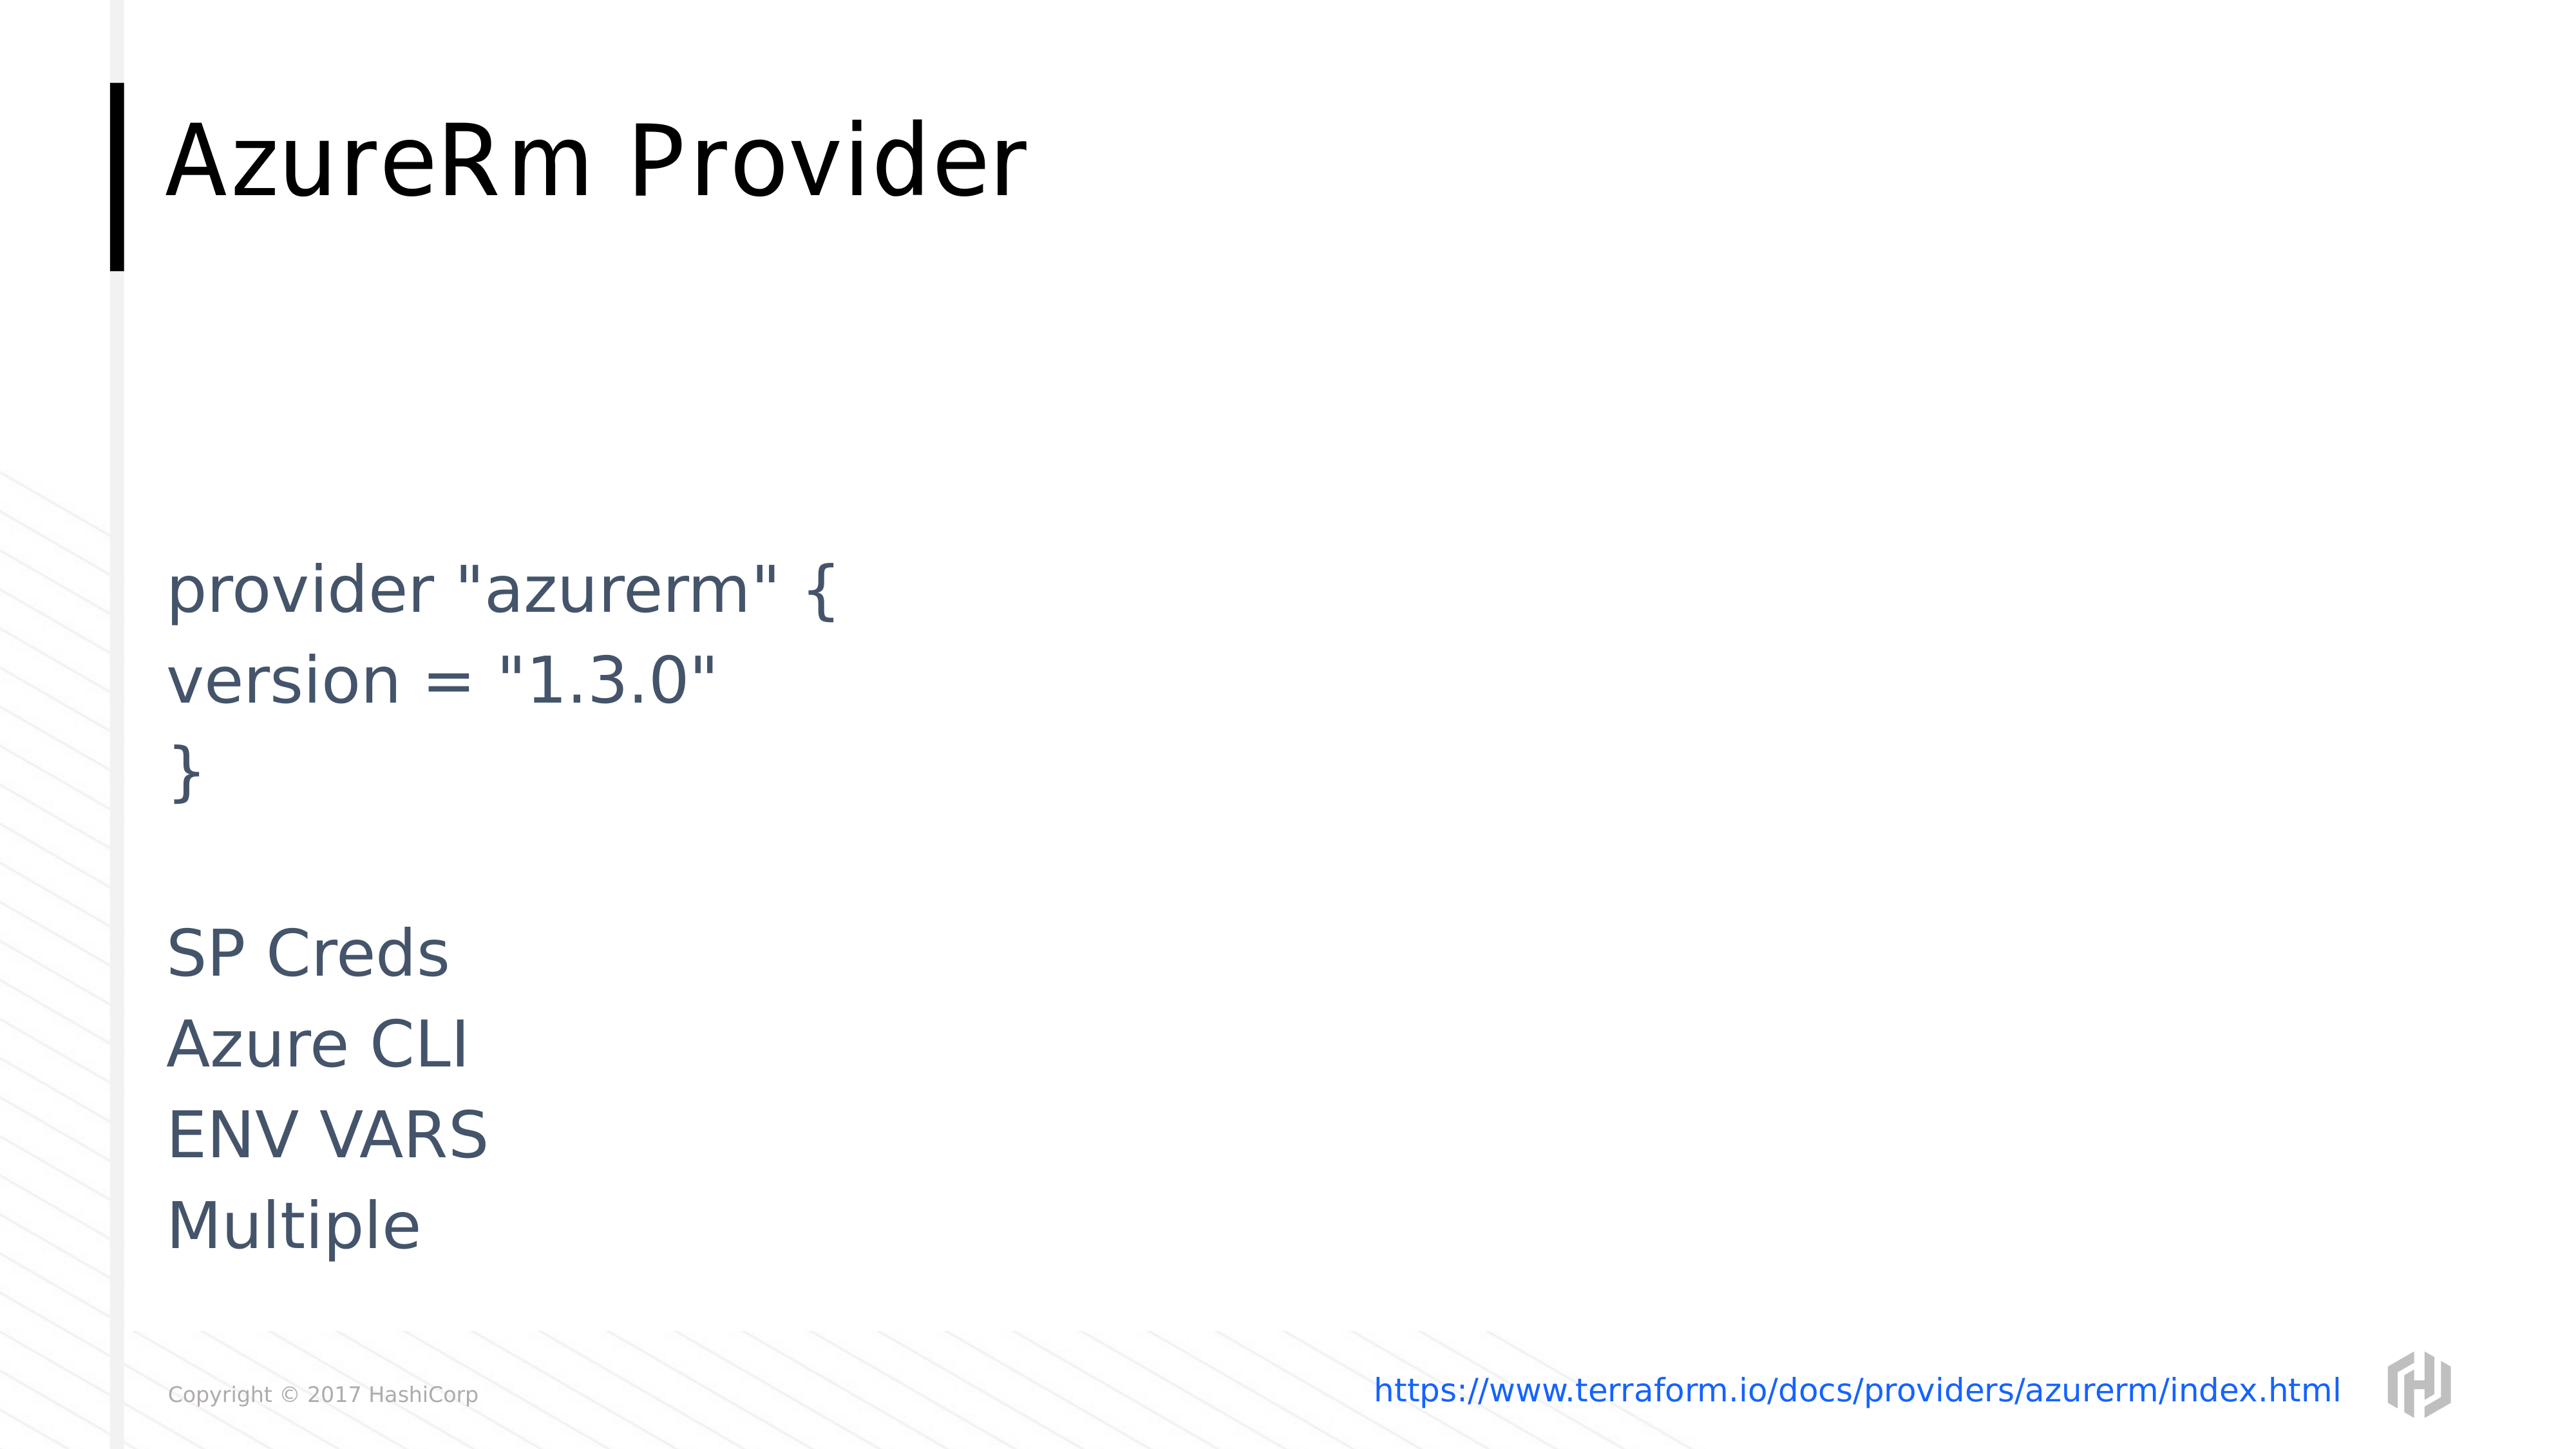

# AzureRm Provider

provider "azurerm" {
version = "1.3.0"
}

SP Creds
Azure CLI
ENV VARS
Multiple
https://www.terraform.io/docs/providers/azurerm/index.html